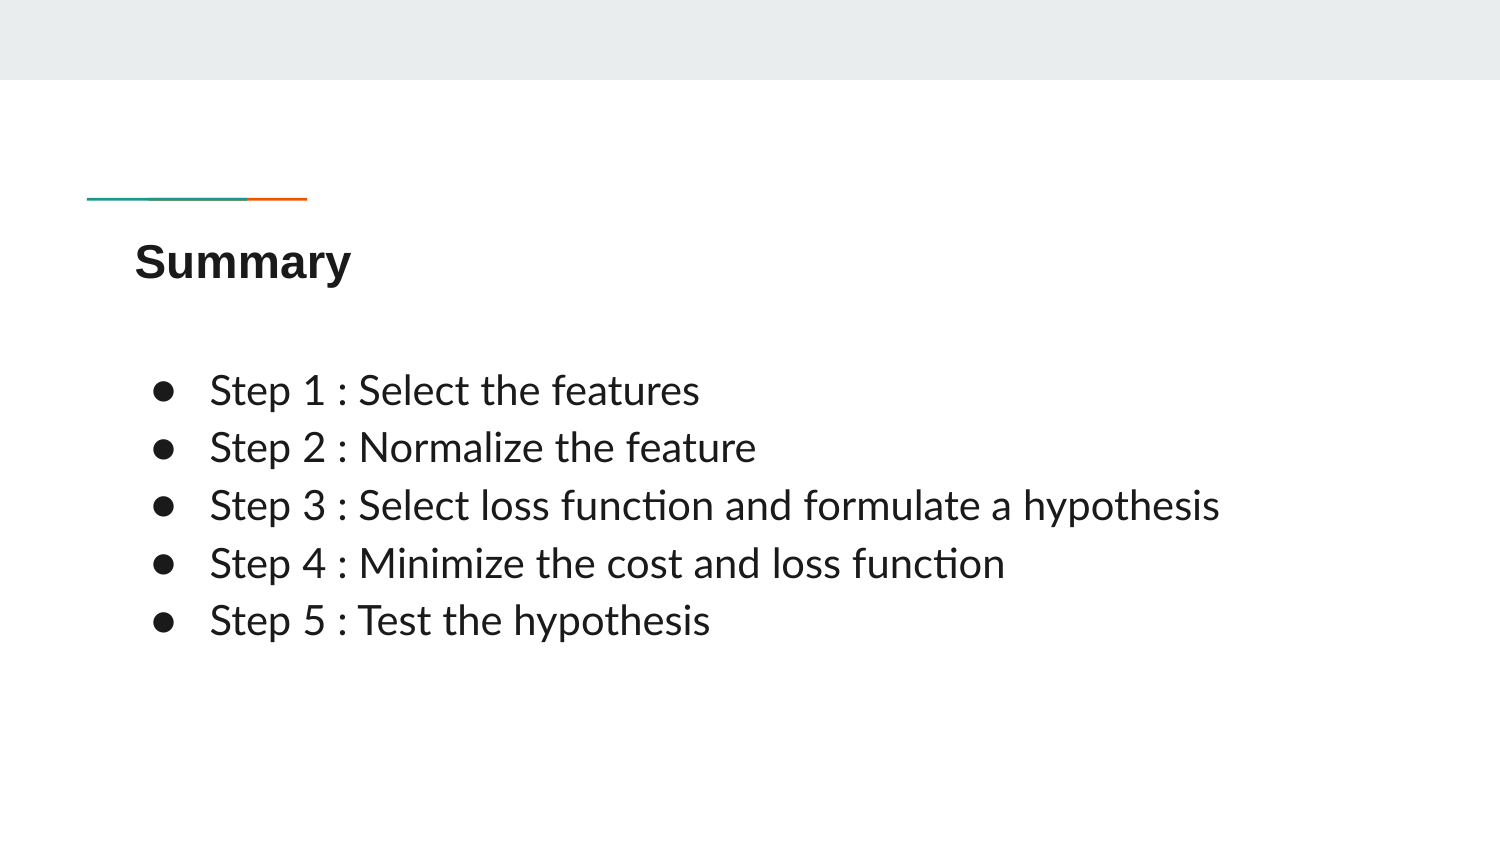

# Summary
Step 1 : Select the features
Step 2 : Normalize the feature
Step 3 : Select loss function and formulate a hypothesis
Step 4 : Minimize the cost and loss function
Step 5 : Test the hypothesis